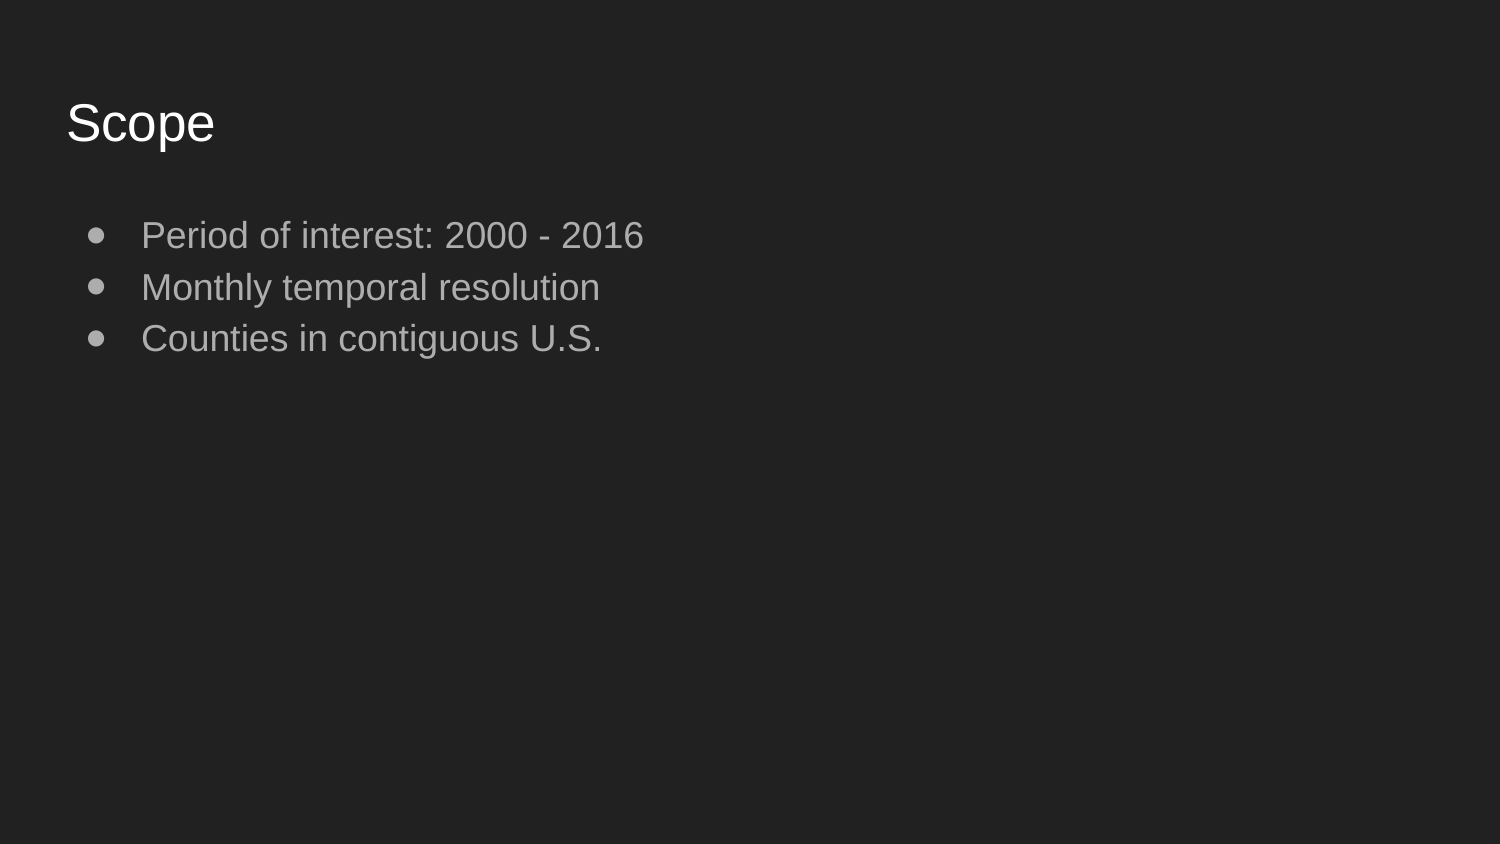

# Scope
Period of interest: 2000 - 2016
Monthly temporal resolution
Counties in contiguous U.S.